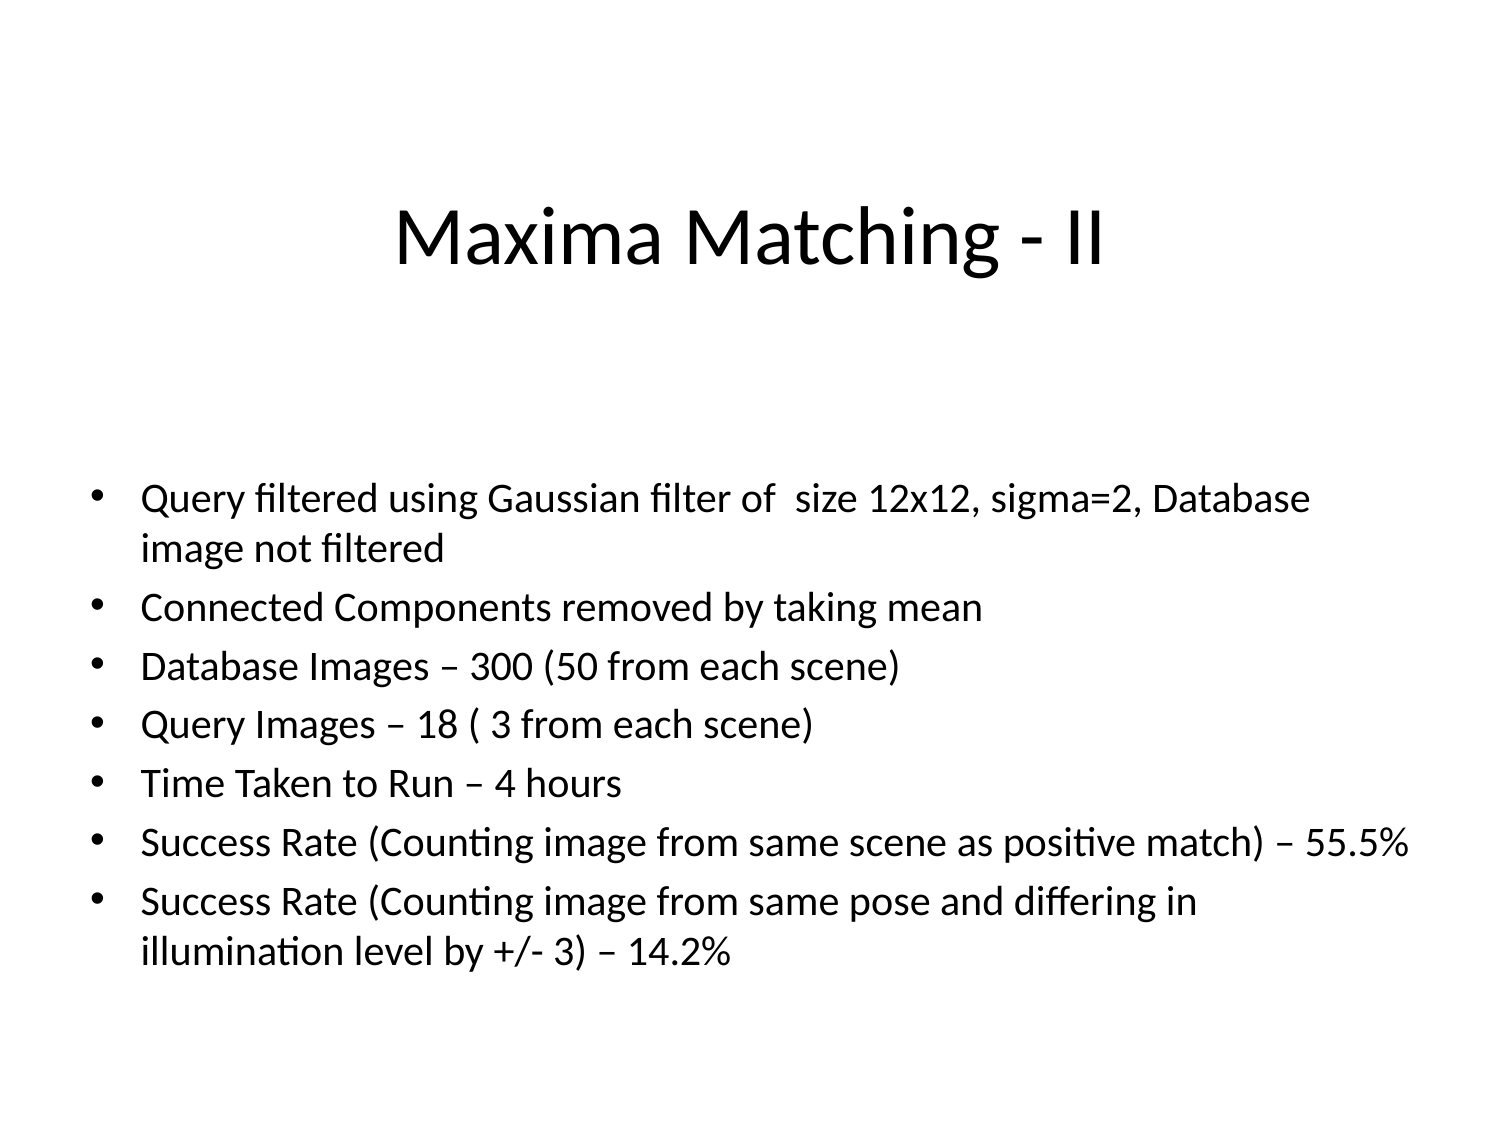

# Maxima Matching - II
Query filtered using Gaussian filter of  size 12x12, sigma=2, Database image not filtered
Connected Components removed by taking mean
Database Images – 300 (50 from each scene)
Query Images – 18 ( 3 from each scene)
Time Taken to Run – 4 hours
Success Rate (Counting image from same scene as positive match) – 55.5%
Success Rate (Counting image from same pose and differing in illumination level by +/- 3) – 14.2%